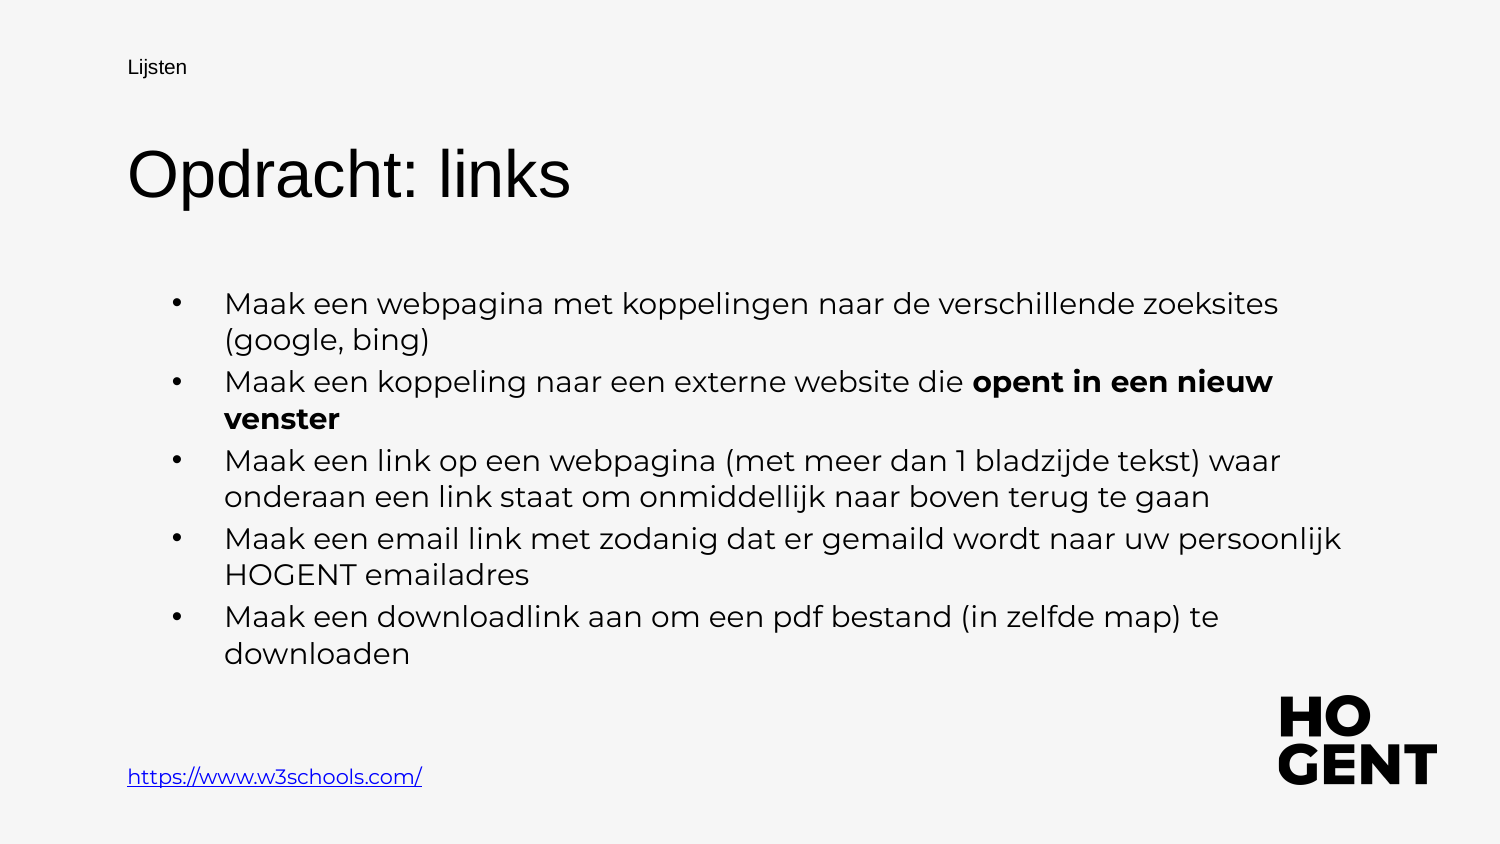

Lijsten
Opdracht: links

Maak een webpagina met koppelingen naar de verschillende zoeksites (google, bing)
Maak een koppeling naar een externe website die opent in een nieuw venster
Maak een link op een webpagina (met meer dan 1 bladzijde tekst) waar onderaan een link staat om onmiddellijk naar boven terug te gaan
Maak een email link met zodanig dat er gemaild wordt naar uw persoonlijk HOGENT emailadres
Maak een downloadlink aan om een pdf bestand (in zelfde map) te downloaden
https://www.w3schools.com/